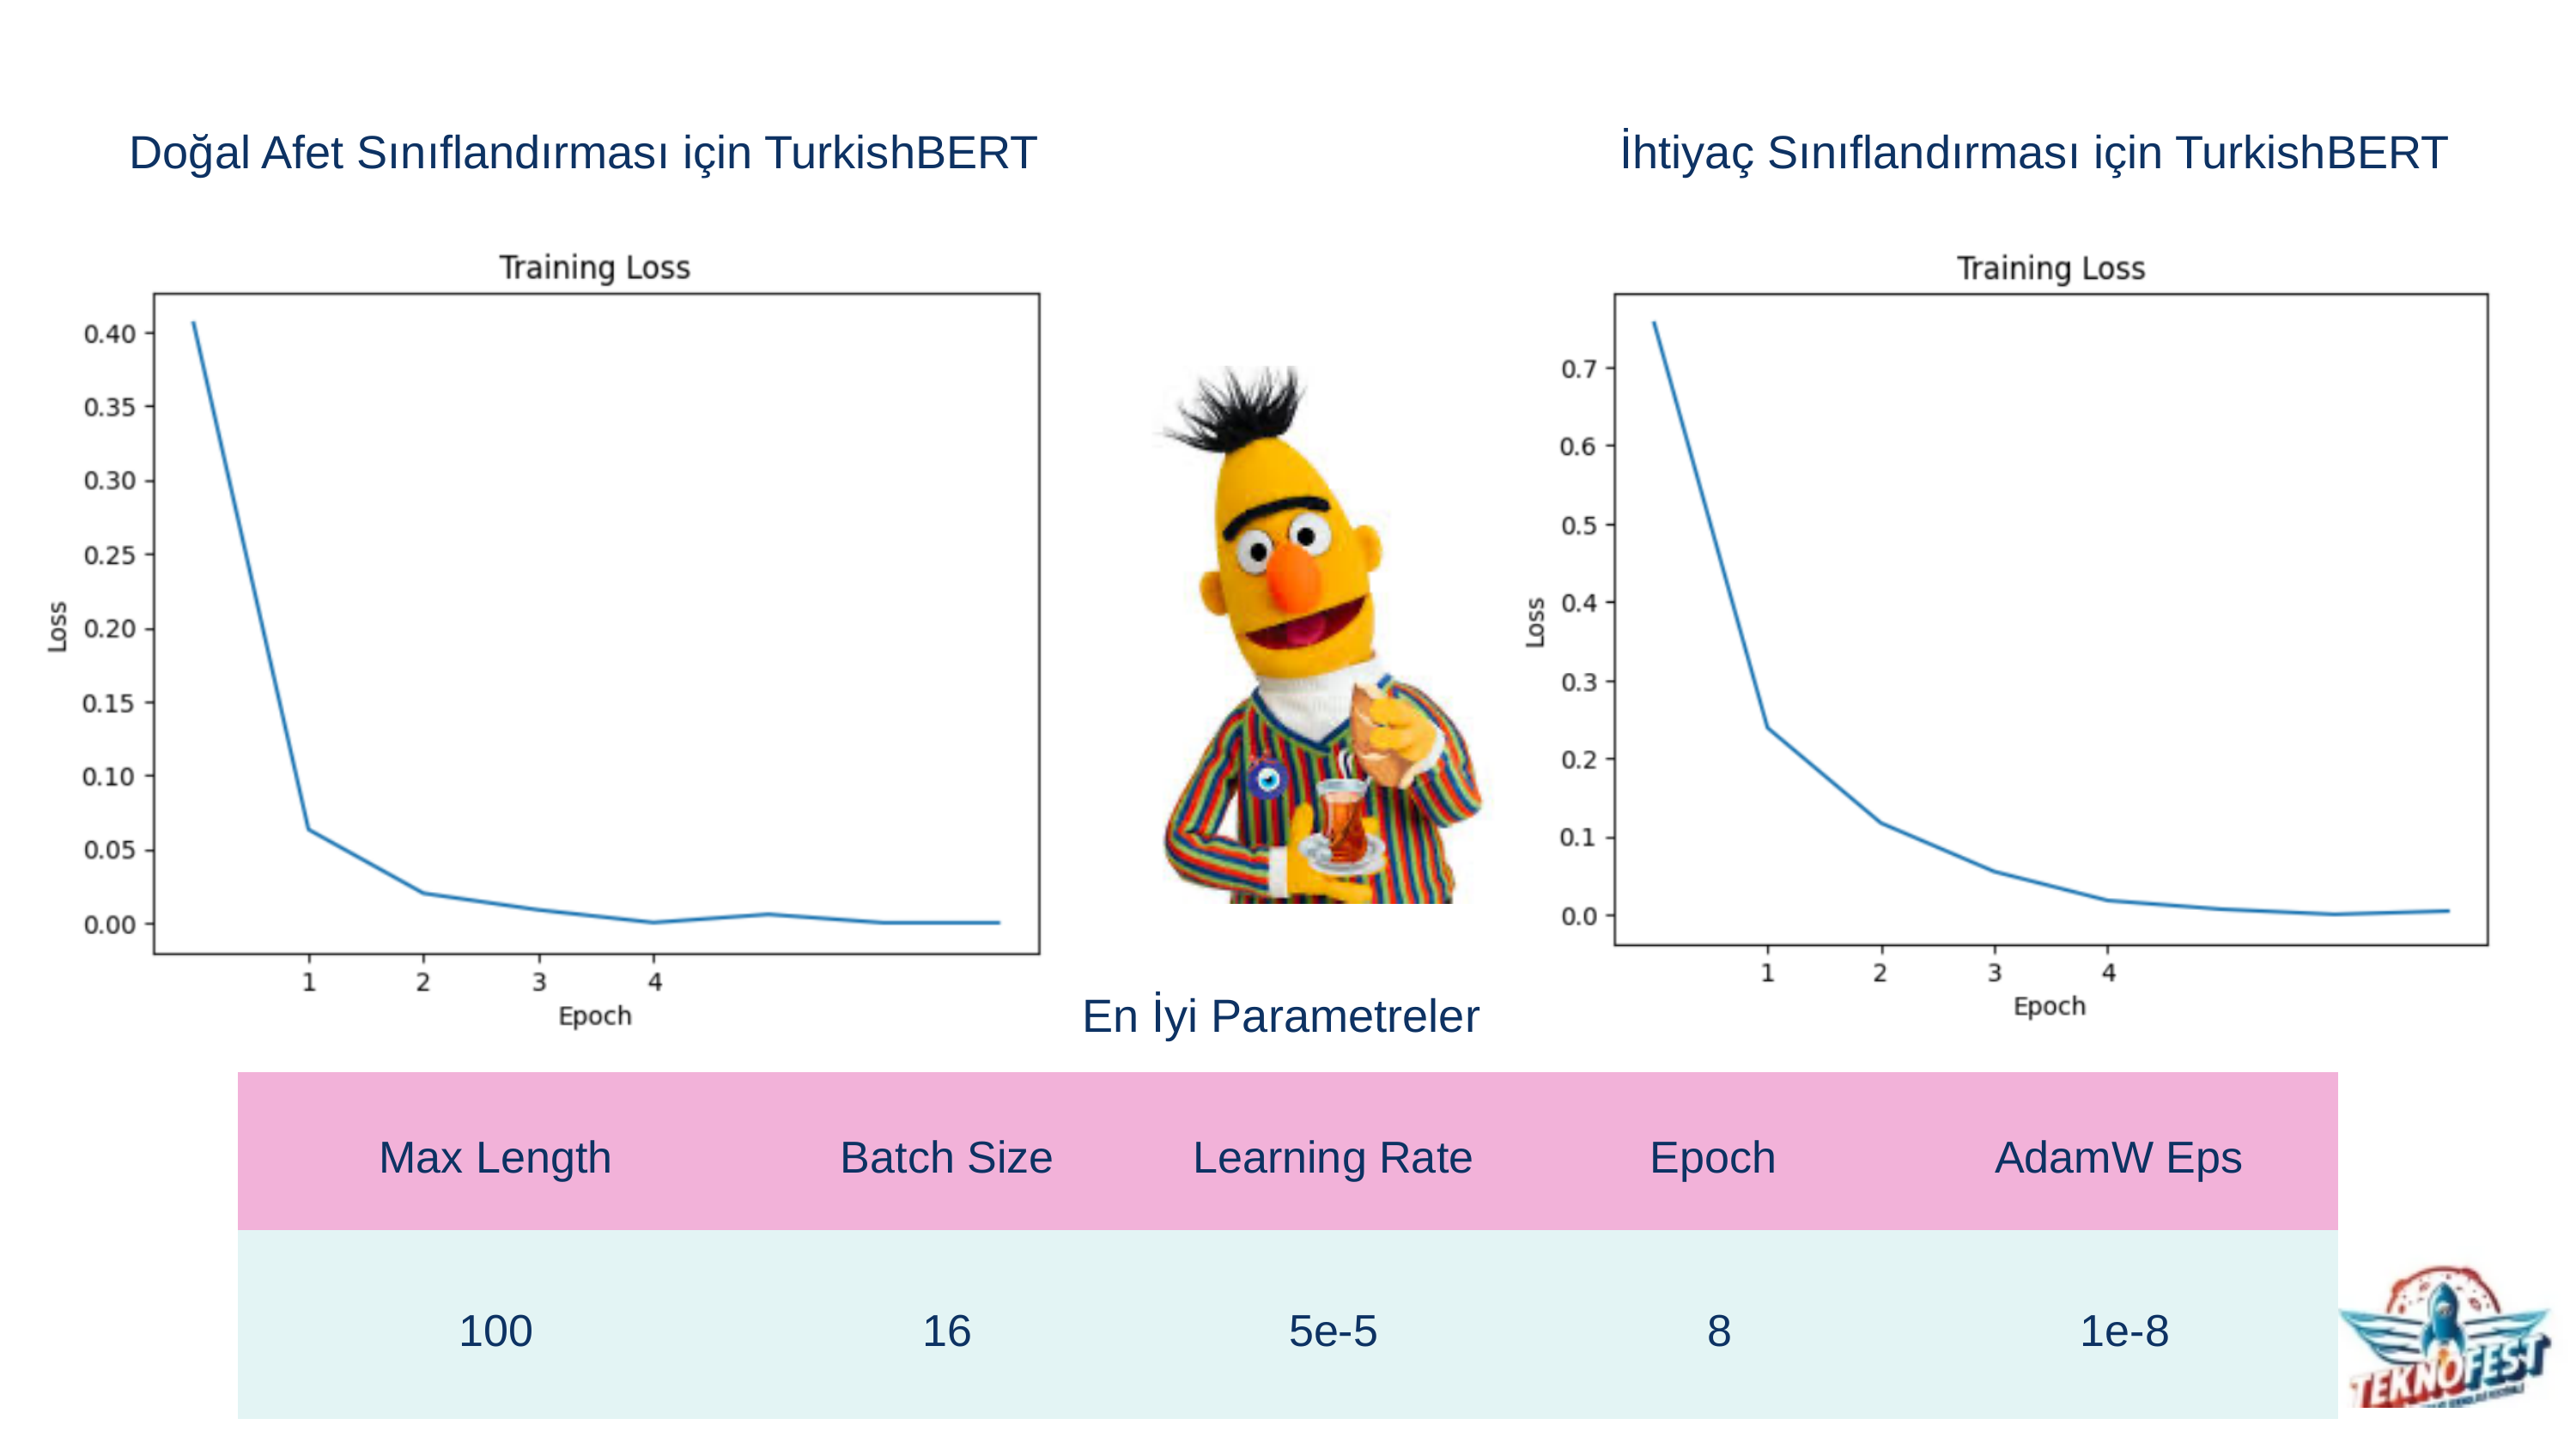

Doğal Afet Sınıflandırması için TurkishBERT
İhtiyaç Sınıflandırması için TurkishBERT

En İyi Parametreler
| Max Length | Batch Size | Learning Rate | Epoch | AdamW Eps |
| --- | --- | --- | --- | --- |
| 100 | 16 | 5e-5 | 8 | 1e-8 |